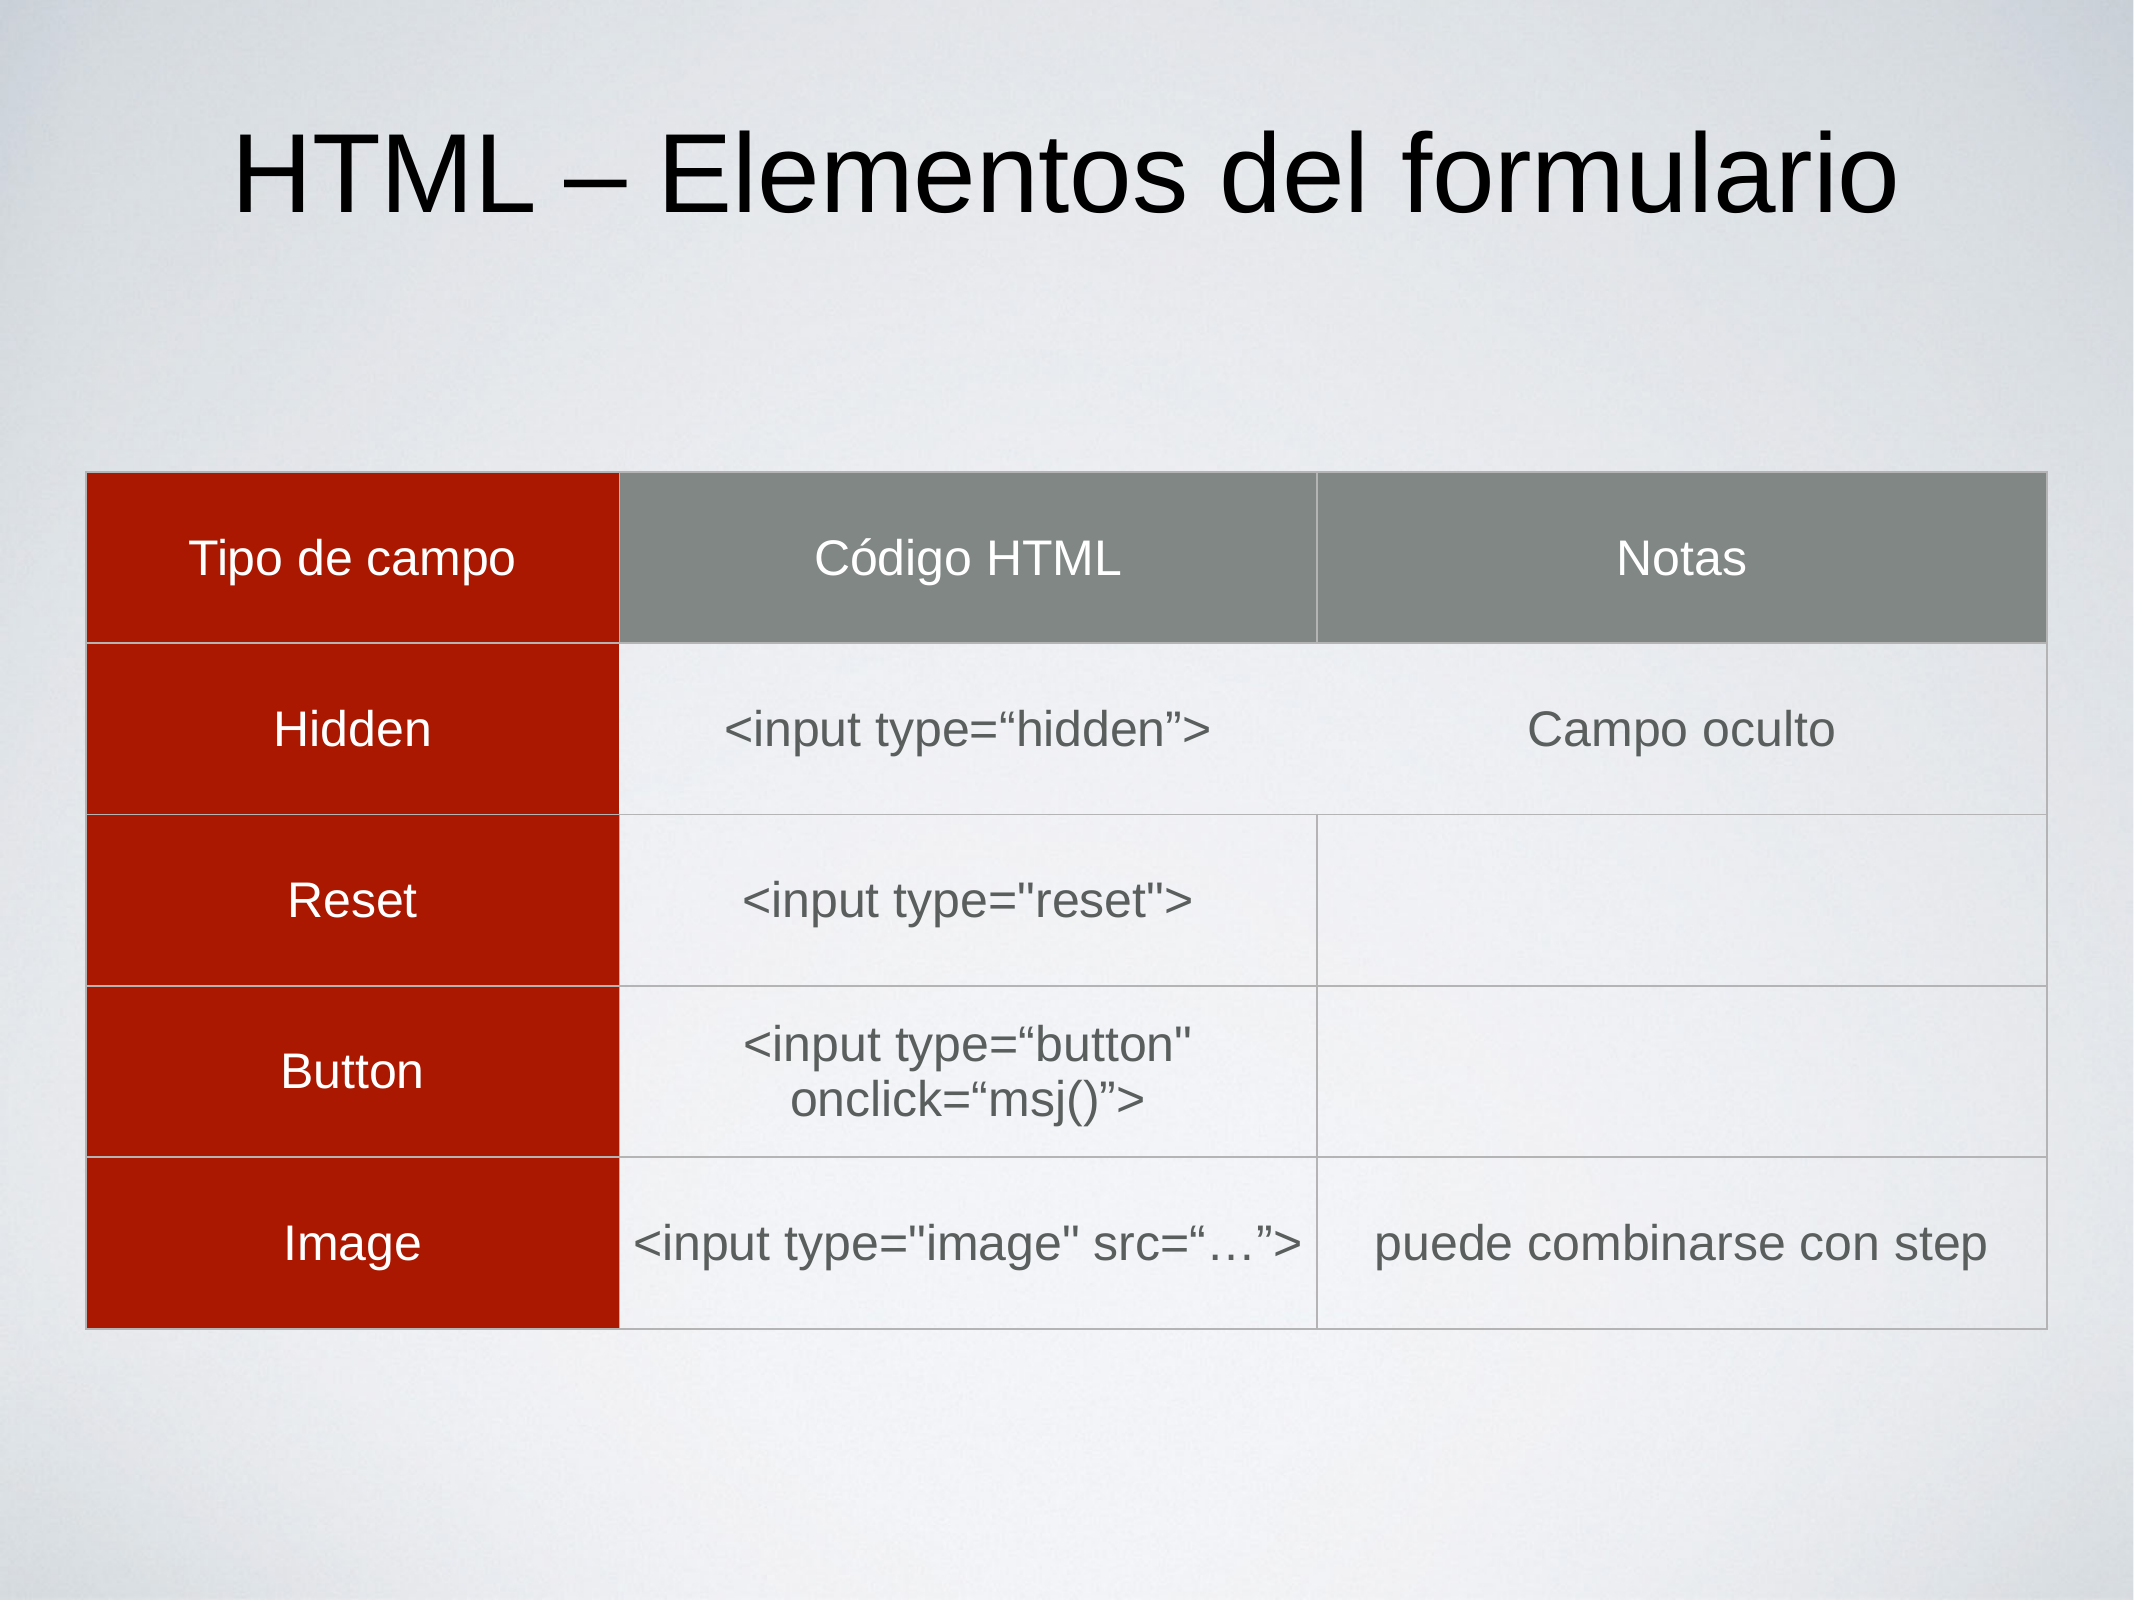

# HTML – Elementos del formulario
| Tipo de campo | Código HTML | Notas |
| --- | --- | --- |
| Hidden | <input type=“hidden”> | Campo oculto |
| Reset | <input type="reset"> |  |
| Button | <input type=“button" onclick=“msj()”> |  |
| Image | <input type="image" src=“…”> | puede combinarse con step |